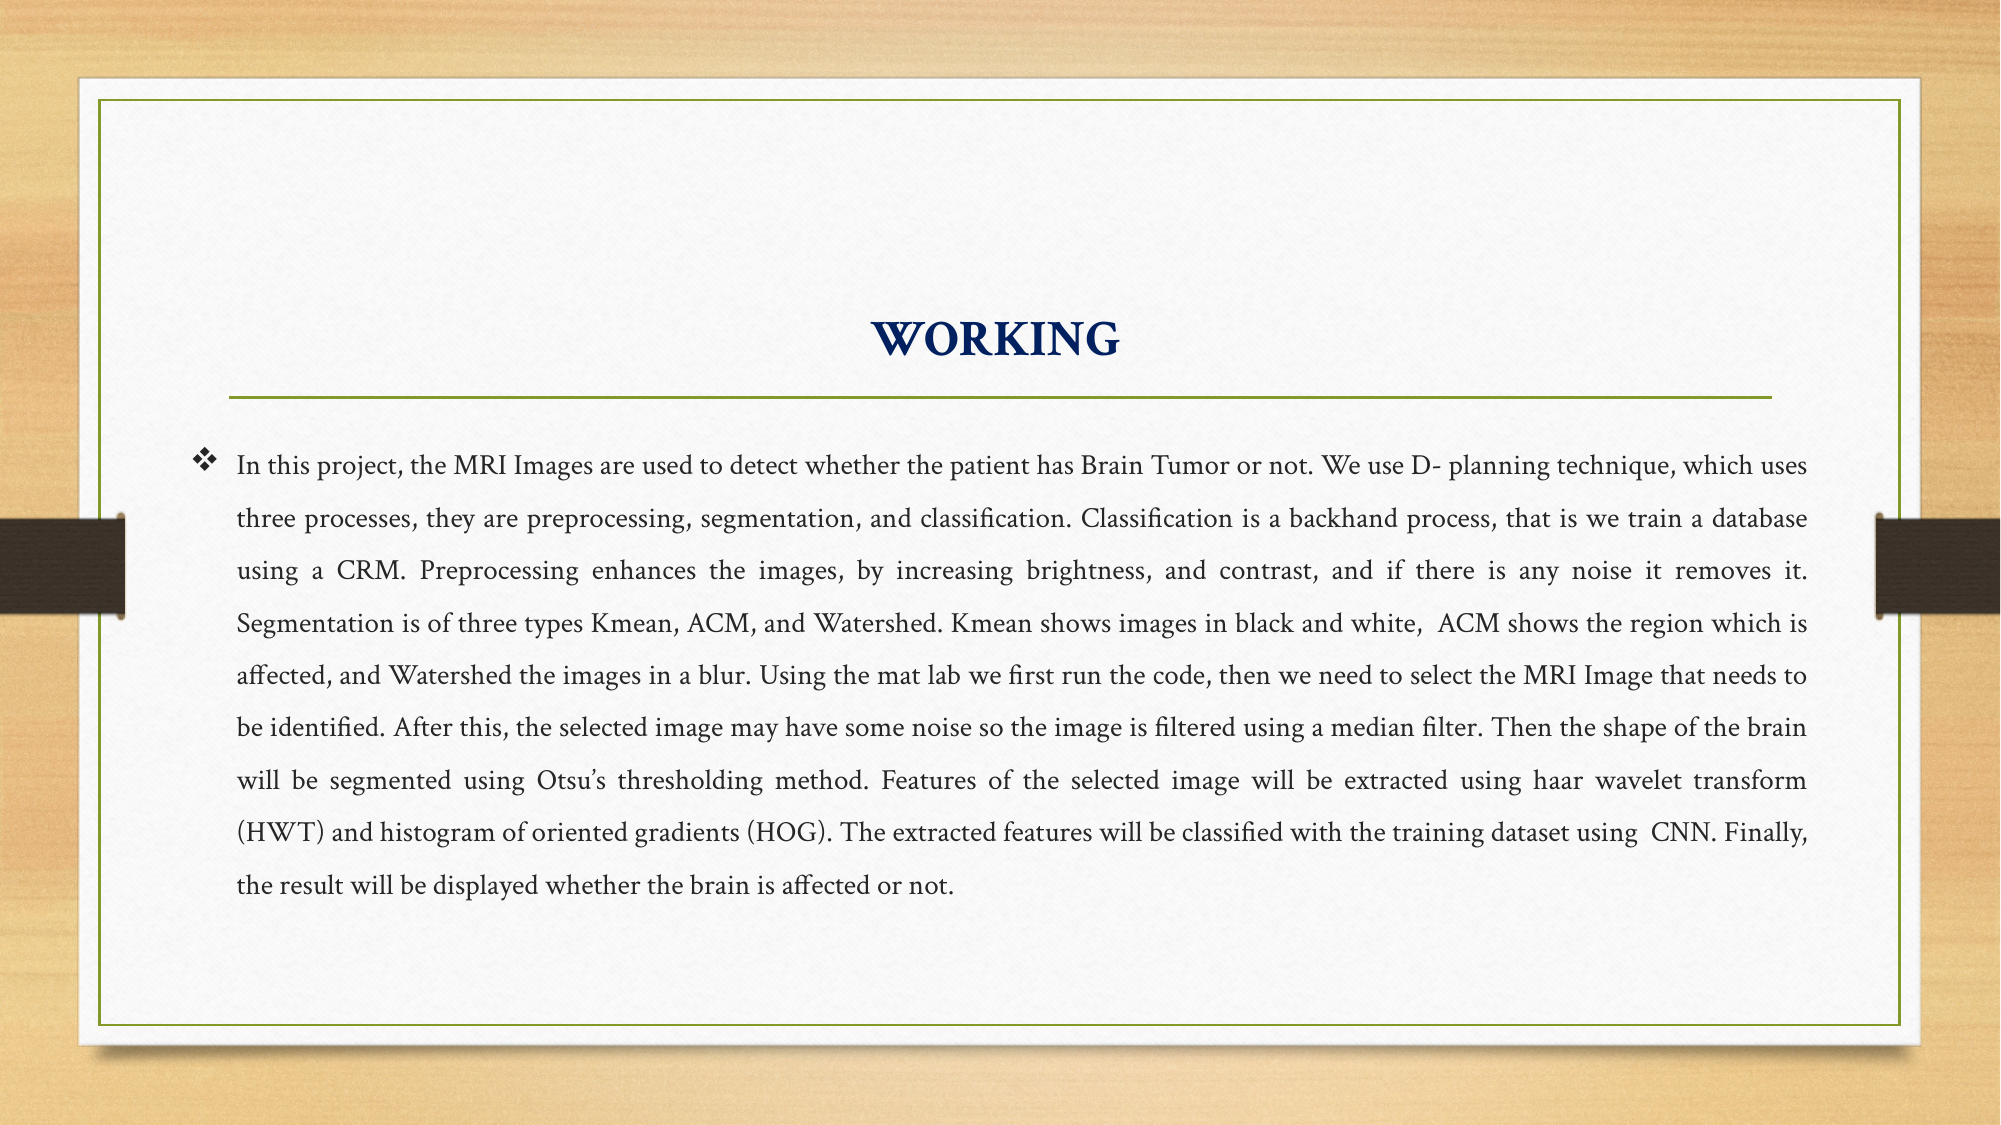

# WORKING
In this project, the MRI Images are used to detect whether the patient has Brain Tumor or not. We use D- planning technique, which uses three processes, they are preprocessing, segmentation, and classification. Classification is a backhand process, that is we train a database using a CRM. Preprocessing enhances the images, by increasing brightness, and contrast, and if there is any noise it removes it. Segmentation is of three types Kmean, ACM, and Watershed. Kmean shows images in black and white,  ACM shows the region which is affected, and Watershed the images in a blur. Using the mat lab we first run the code, then we need to select the MRI Image that needs to be identified. After this, the selected image may have some noise so the image is filtered using a median filter. Then the shape of the brain will be segmented using Otsu’s thresholding method. Features of the selected image will be extracted using haar wavelet transform (HWT) and histogram of oriented gradients (HOG). The extracted features will be classified with the training dataset using  CNN. Finally, the result will be displayed whether the brain is affected or not.